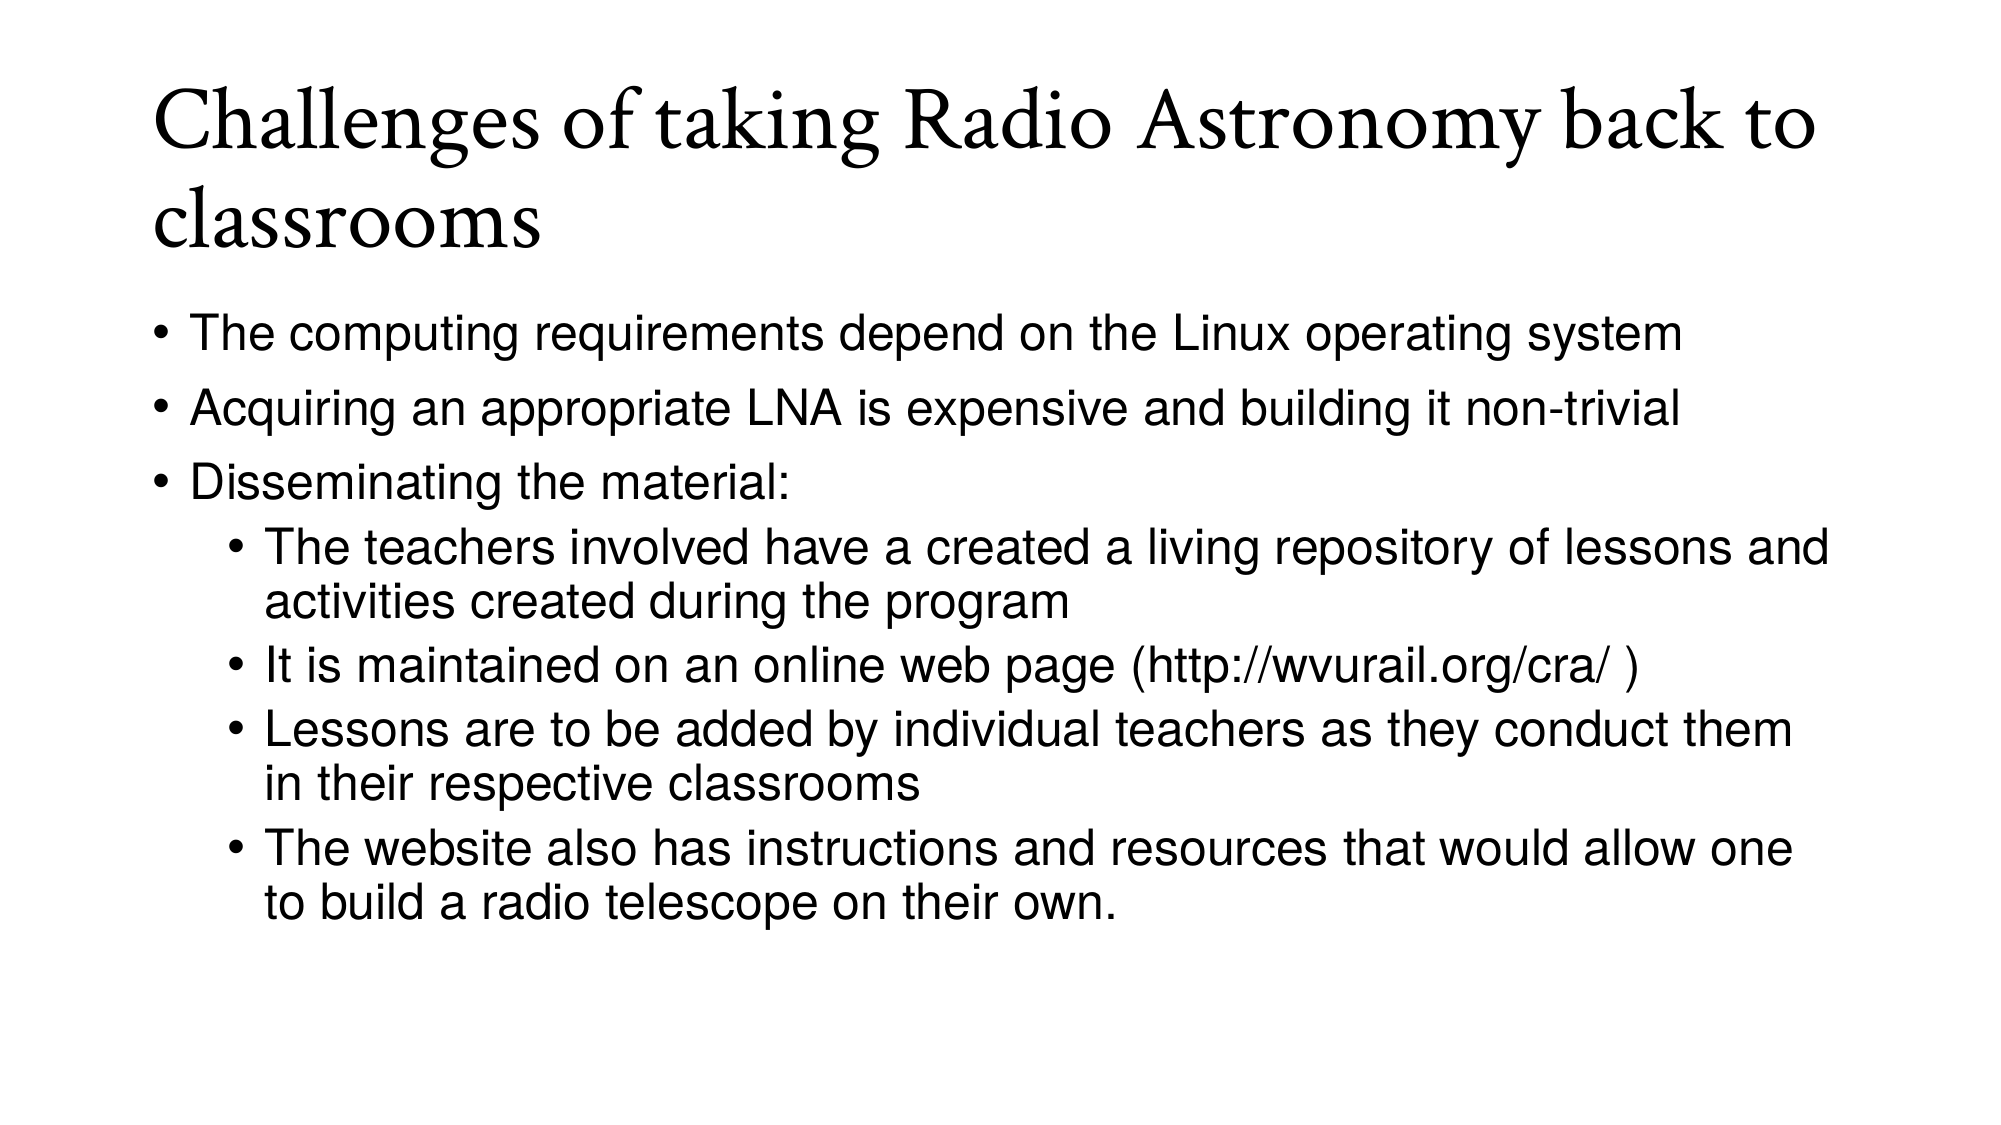

# Challenges of taking Radio Astronomy back to classrooms
The computing requirements depend on the Linux operating system
Acquiring an appropriate LNA is expensive and building it non-trivial
Disseminating the material:
The teachers involved have a created a living repository of lessons and activities created during the program
It is maintained on an online web page (http://wvurail.org/cra/ )
Lessons are to be added by individual teachers as they conduct them in their respective classrooms
The website also has instructions and resources that would allow one to build a radio telescope on their own.